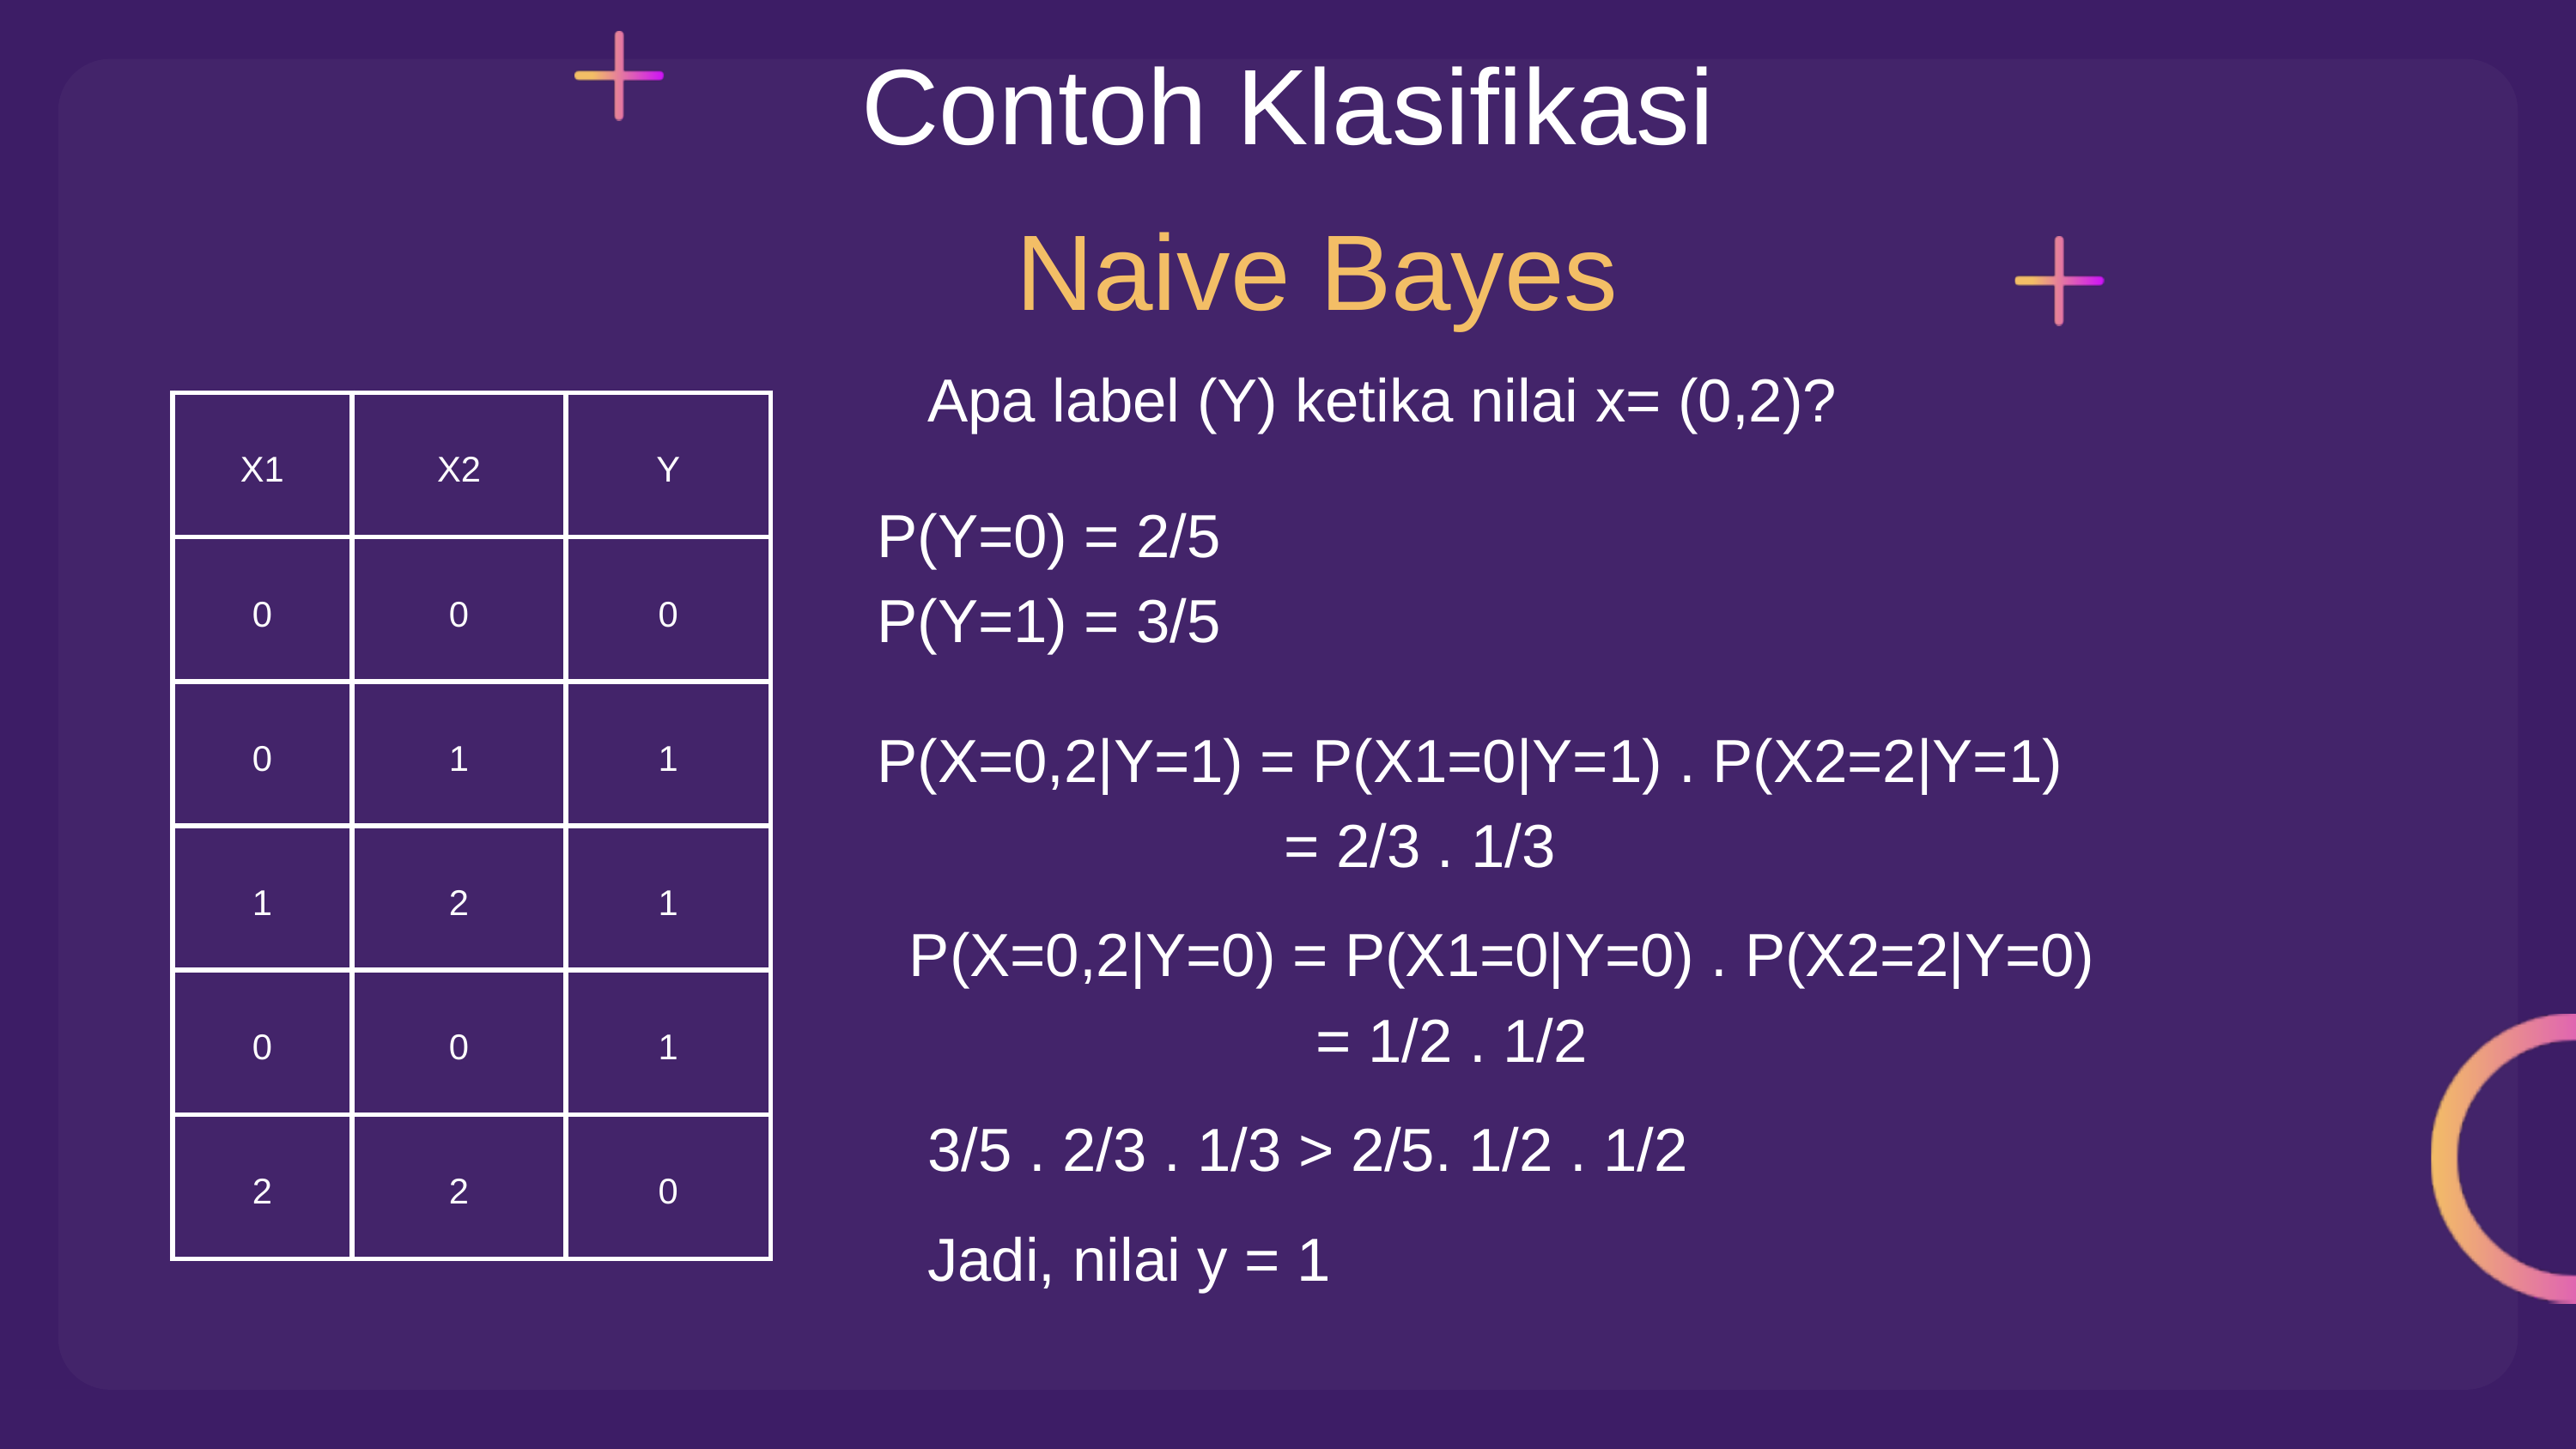

Contoh Klasifikasi

Naive Bayes

Apa label (Y) ketika nilai x= (0,2)?
| X1 | X2 | Y |
| --- | --- | --- |
| 0 | 0 | 0 |
| 0 | 1 | 1 |
| 1 | 2 | 1 |
| 0 | 0 | 1 |
| 2 | 2 | 0 |
P(Y=0) = 2/5
P(Y=1) = 3/5
P(X=0,2|Y=1) = P(X1=0|Y=1) . P(X2=2|Y=1)
                        = 2/3 . 1/3
P(X=0,2|Y=0) = P(X1=0|Y=0) . P(X2=2|Y=0)
                        = 1/2 . 1/2

3/5 . 2/3 . 1/3 > 2/5. 1/2 . 1/2
Jadi, nilai y = 1